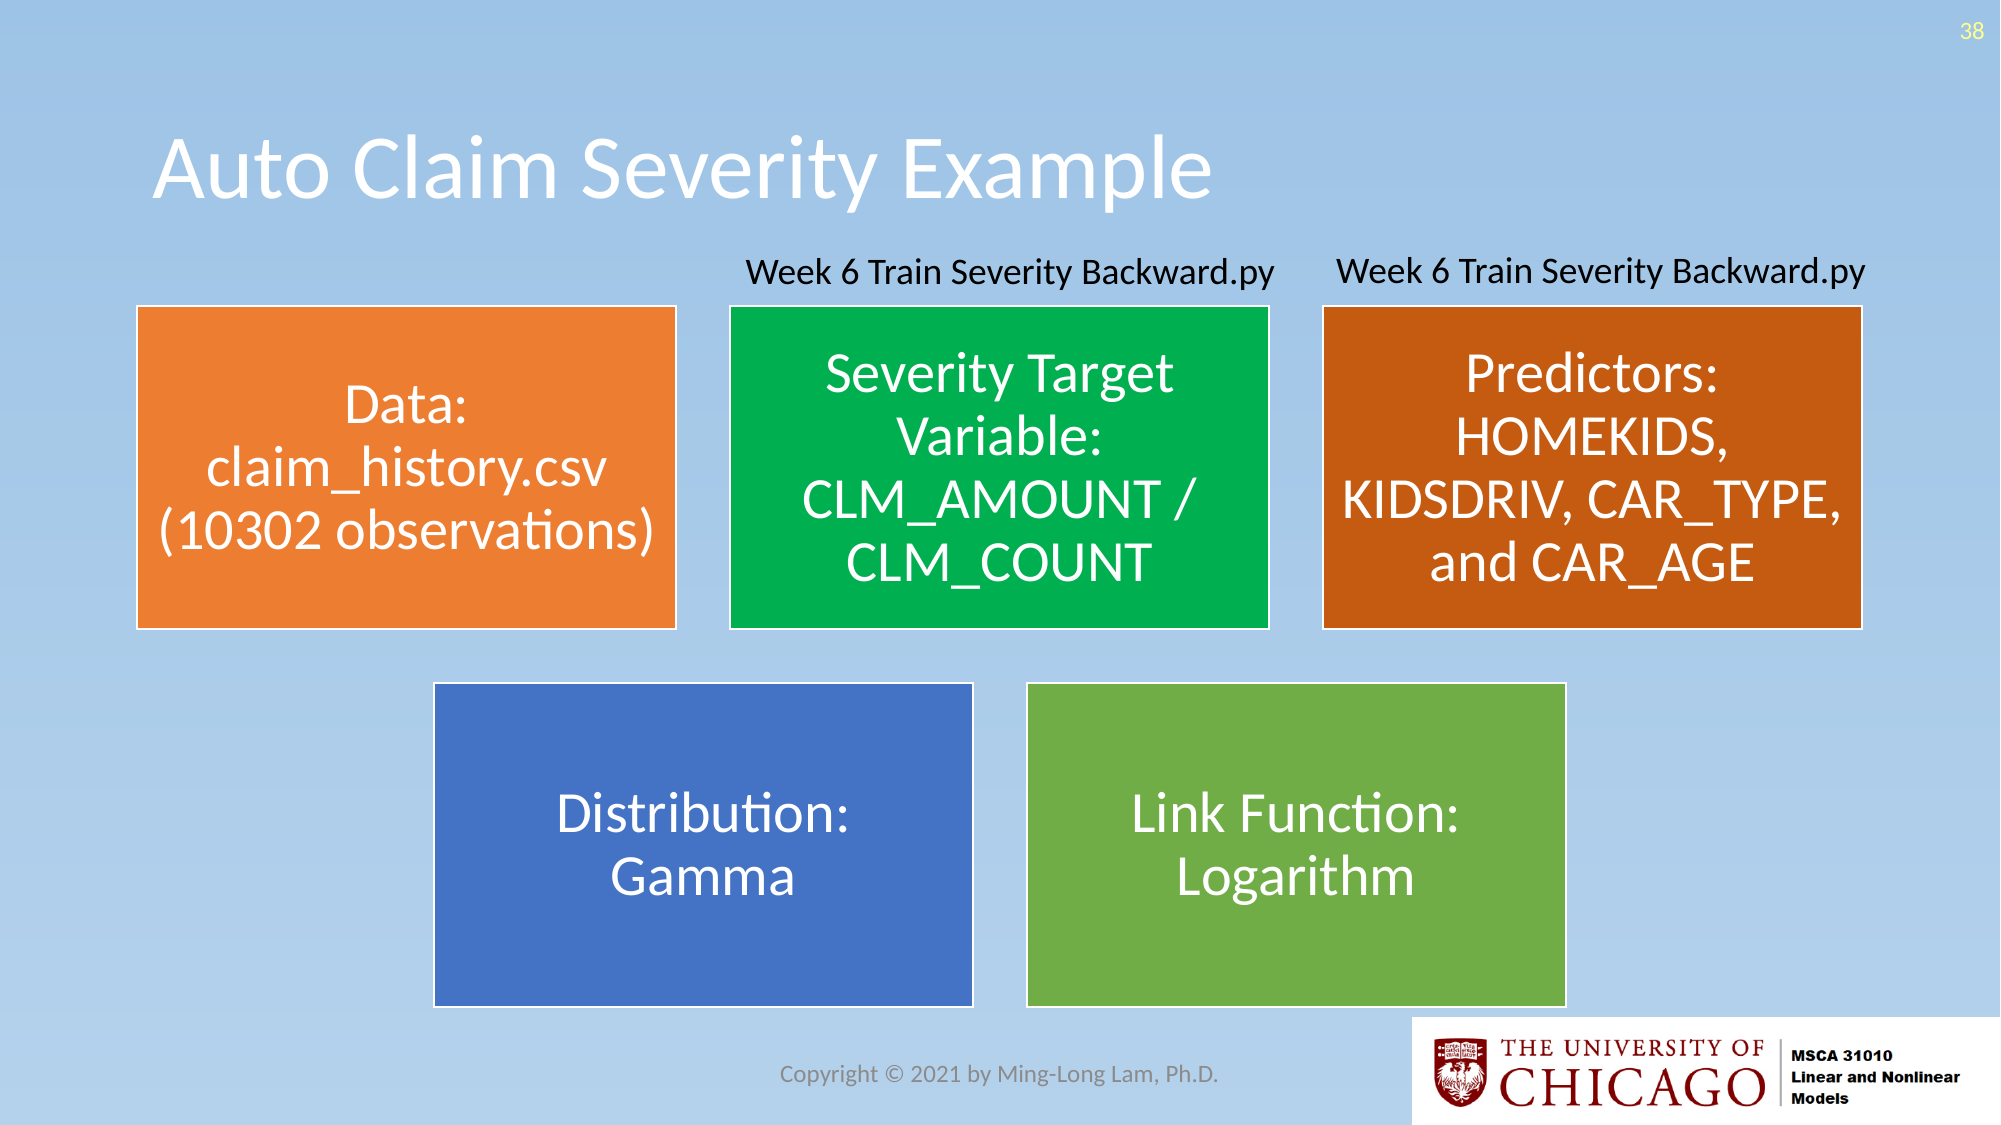

38
# Auto Claim Severity Example
Week 6 Train Severity Backward.py
Week 6 Train Severity Backward.py
Data: claim_history.csv (10302 observations)
Severity Target Variable: CLM_AMOUNT / CLM_COUNT
Predictors: HOMEKIDS, KIDSDRIV, CAR_TYPE, and CAR_AGE
Distribution:
Gamma
Link Function: Logarithm
Copyright © 2021 by Ming-Long Lam, Ph.D.